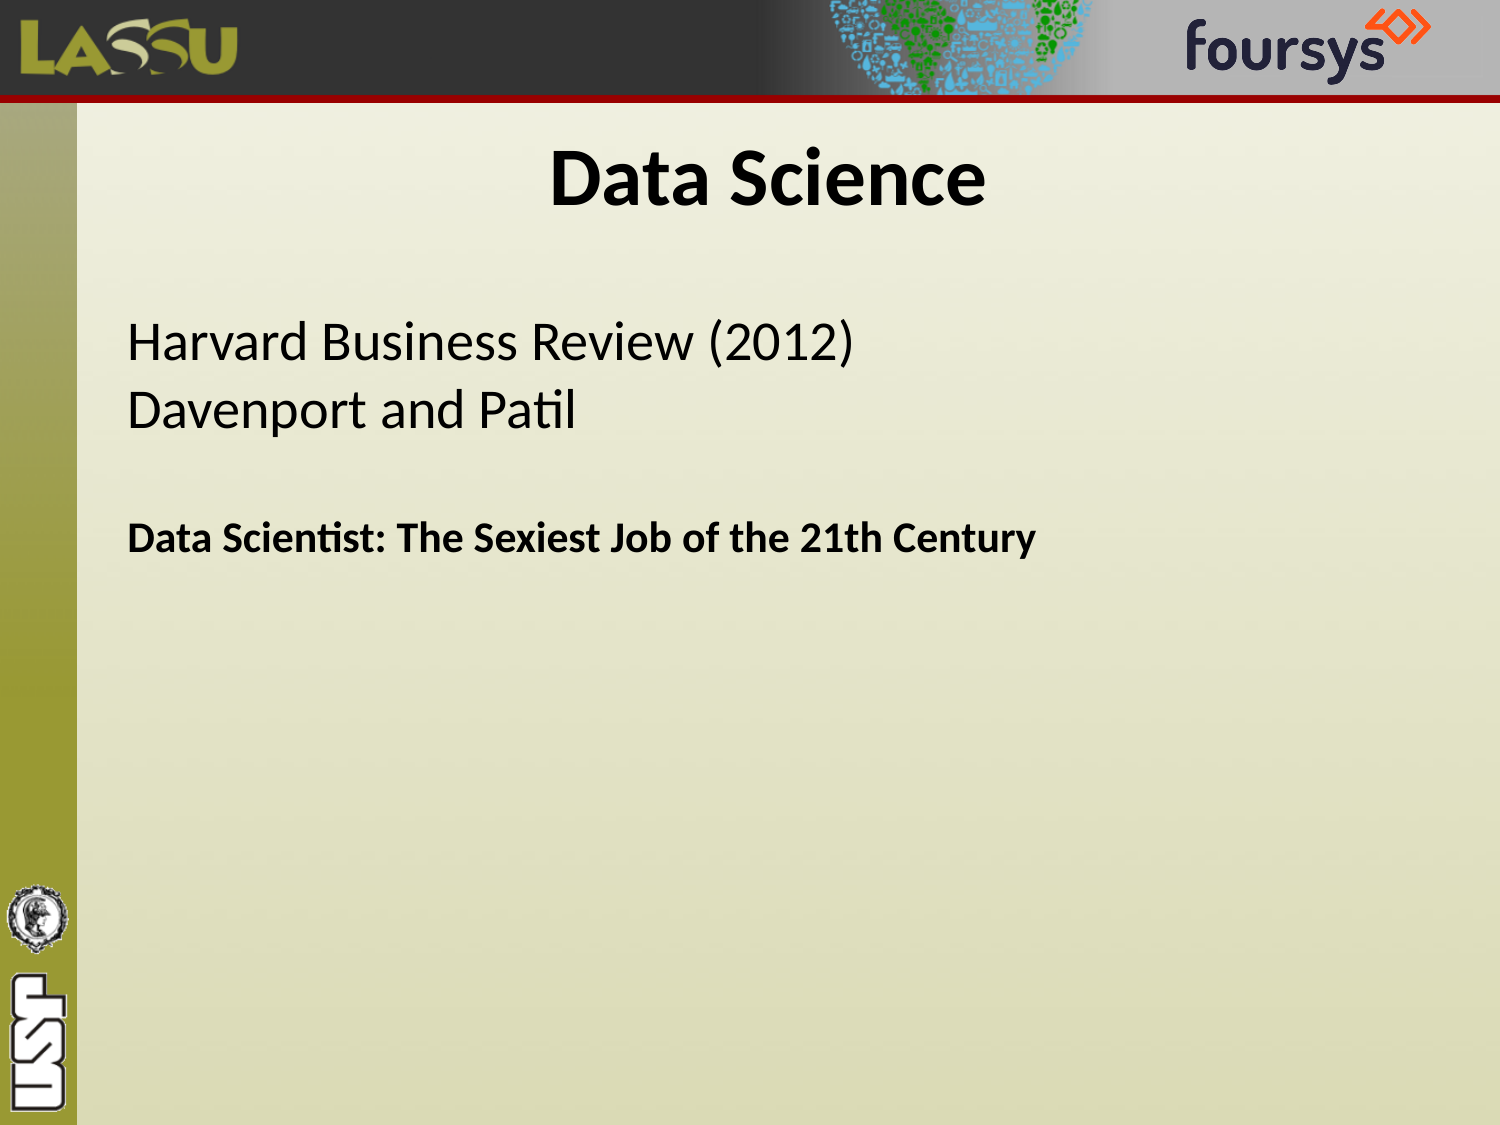

# Data Science
Harvard Business Review (2012)
Davenport and Patil

Data Scientist: The Sexiest Job of the 21th Century